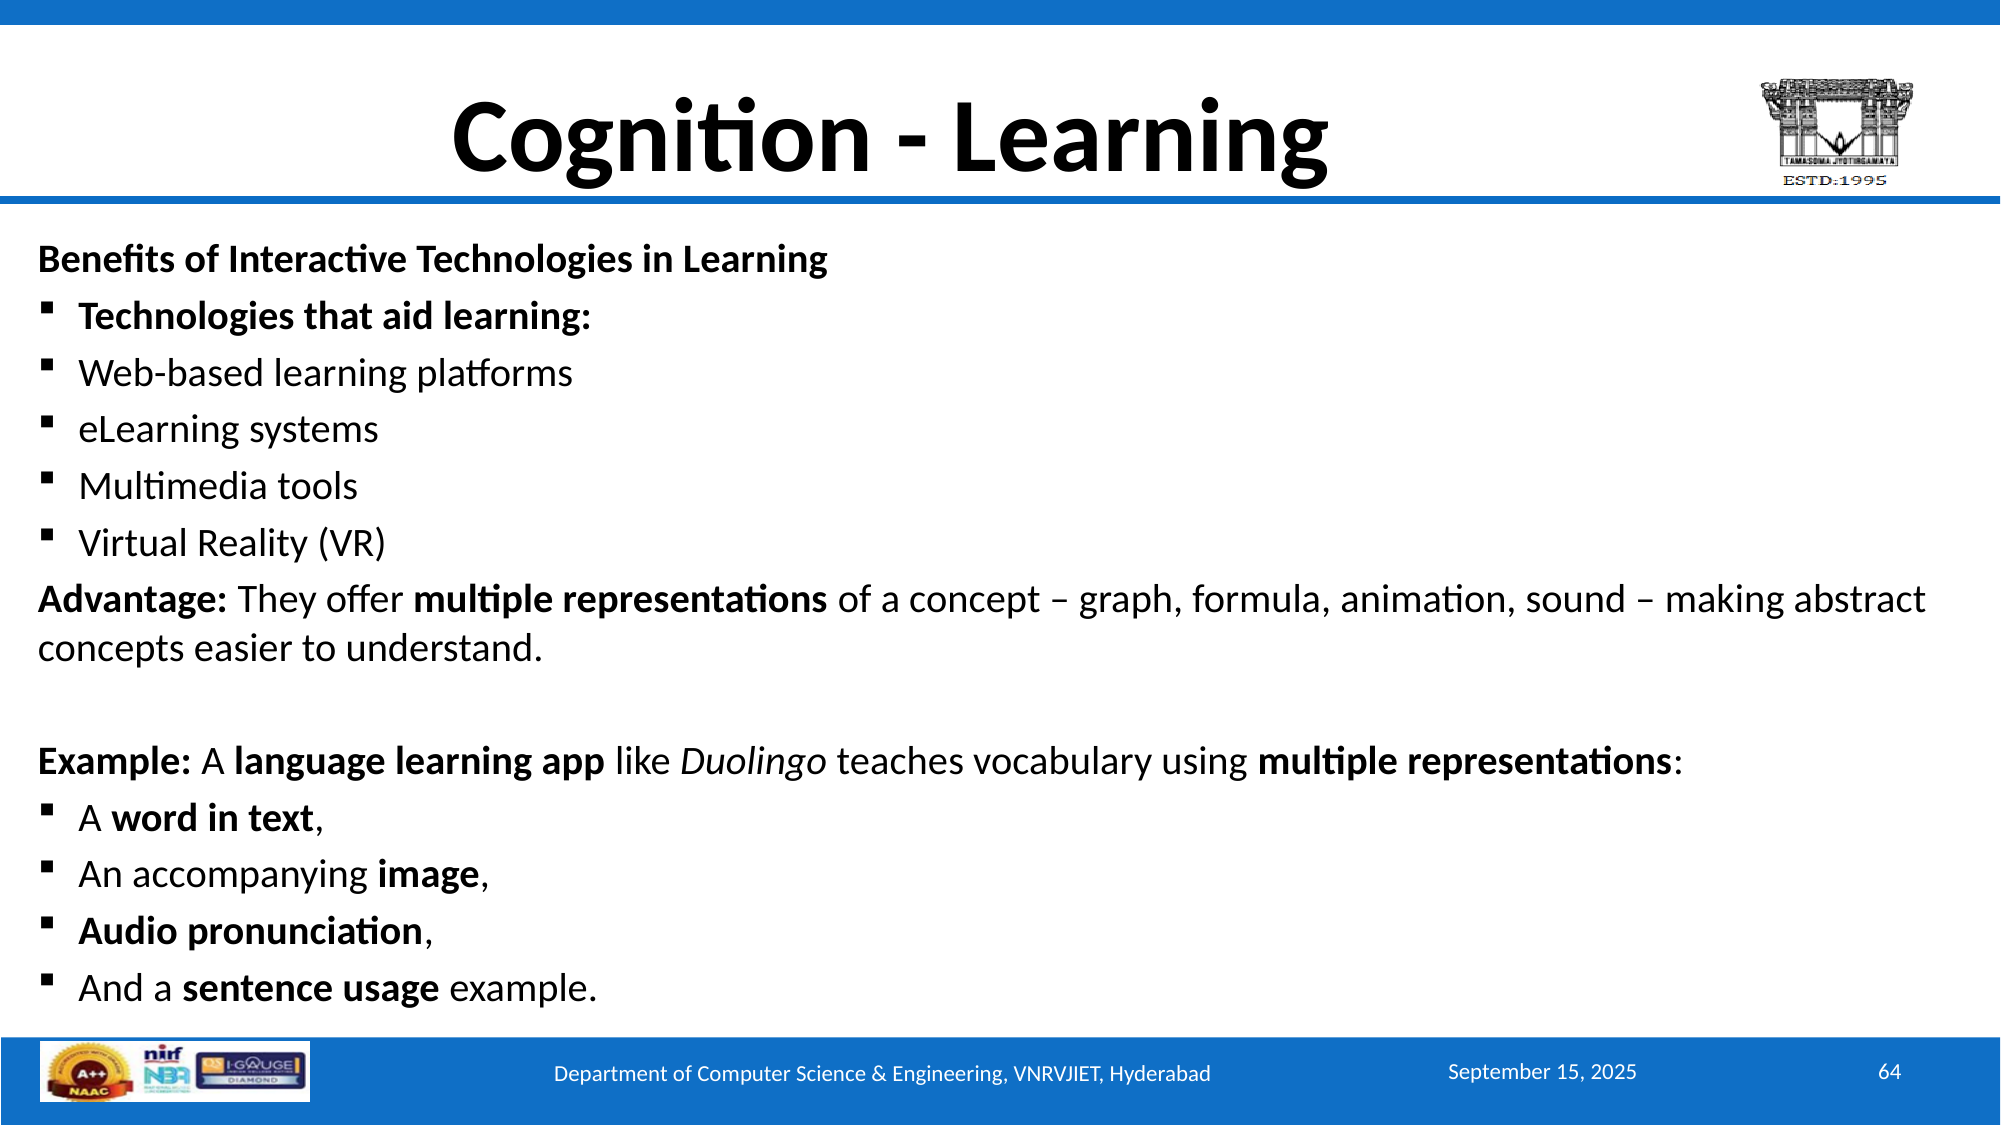

# Cognition - Learning
Benefits of Interactive Technologies in Learning
Technologies that aid learning:
Web-based learning platforms
eLearning systems
Multimedia tools
Virtual Reality (VR)
Advantage: They offer multiple representations of a concept – graph, formula, animation, sound – making abstract concepts easier to understand.

Example: A language learning app like Duolingo teaches vocabulary using multiple representations:
A word in text,
An accompanying image,
Audio pronunciation,
And a sentence usage example.
September 15, 2025
64
Department of Computer Science & Engineering, VNRVJIET, Hyderabad